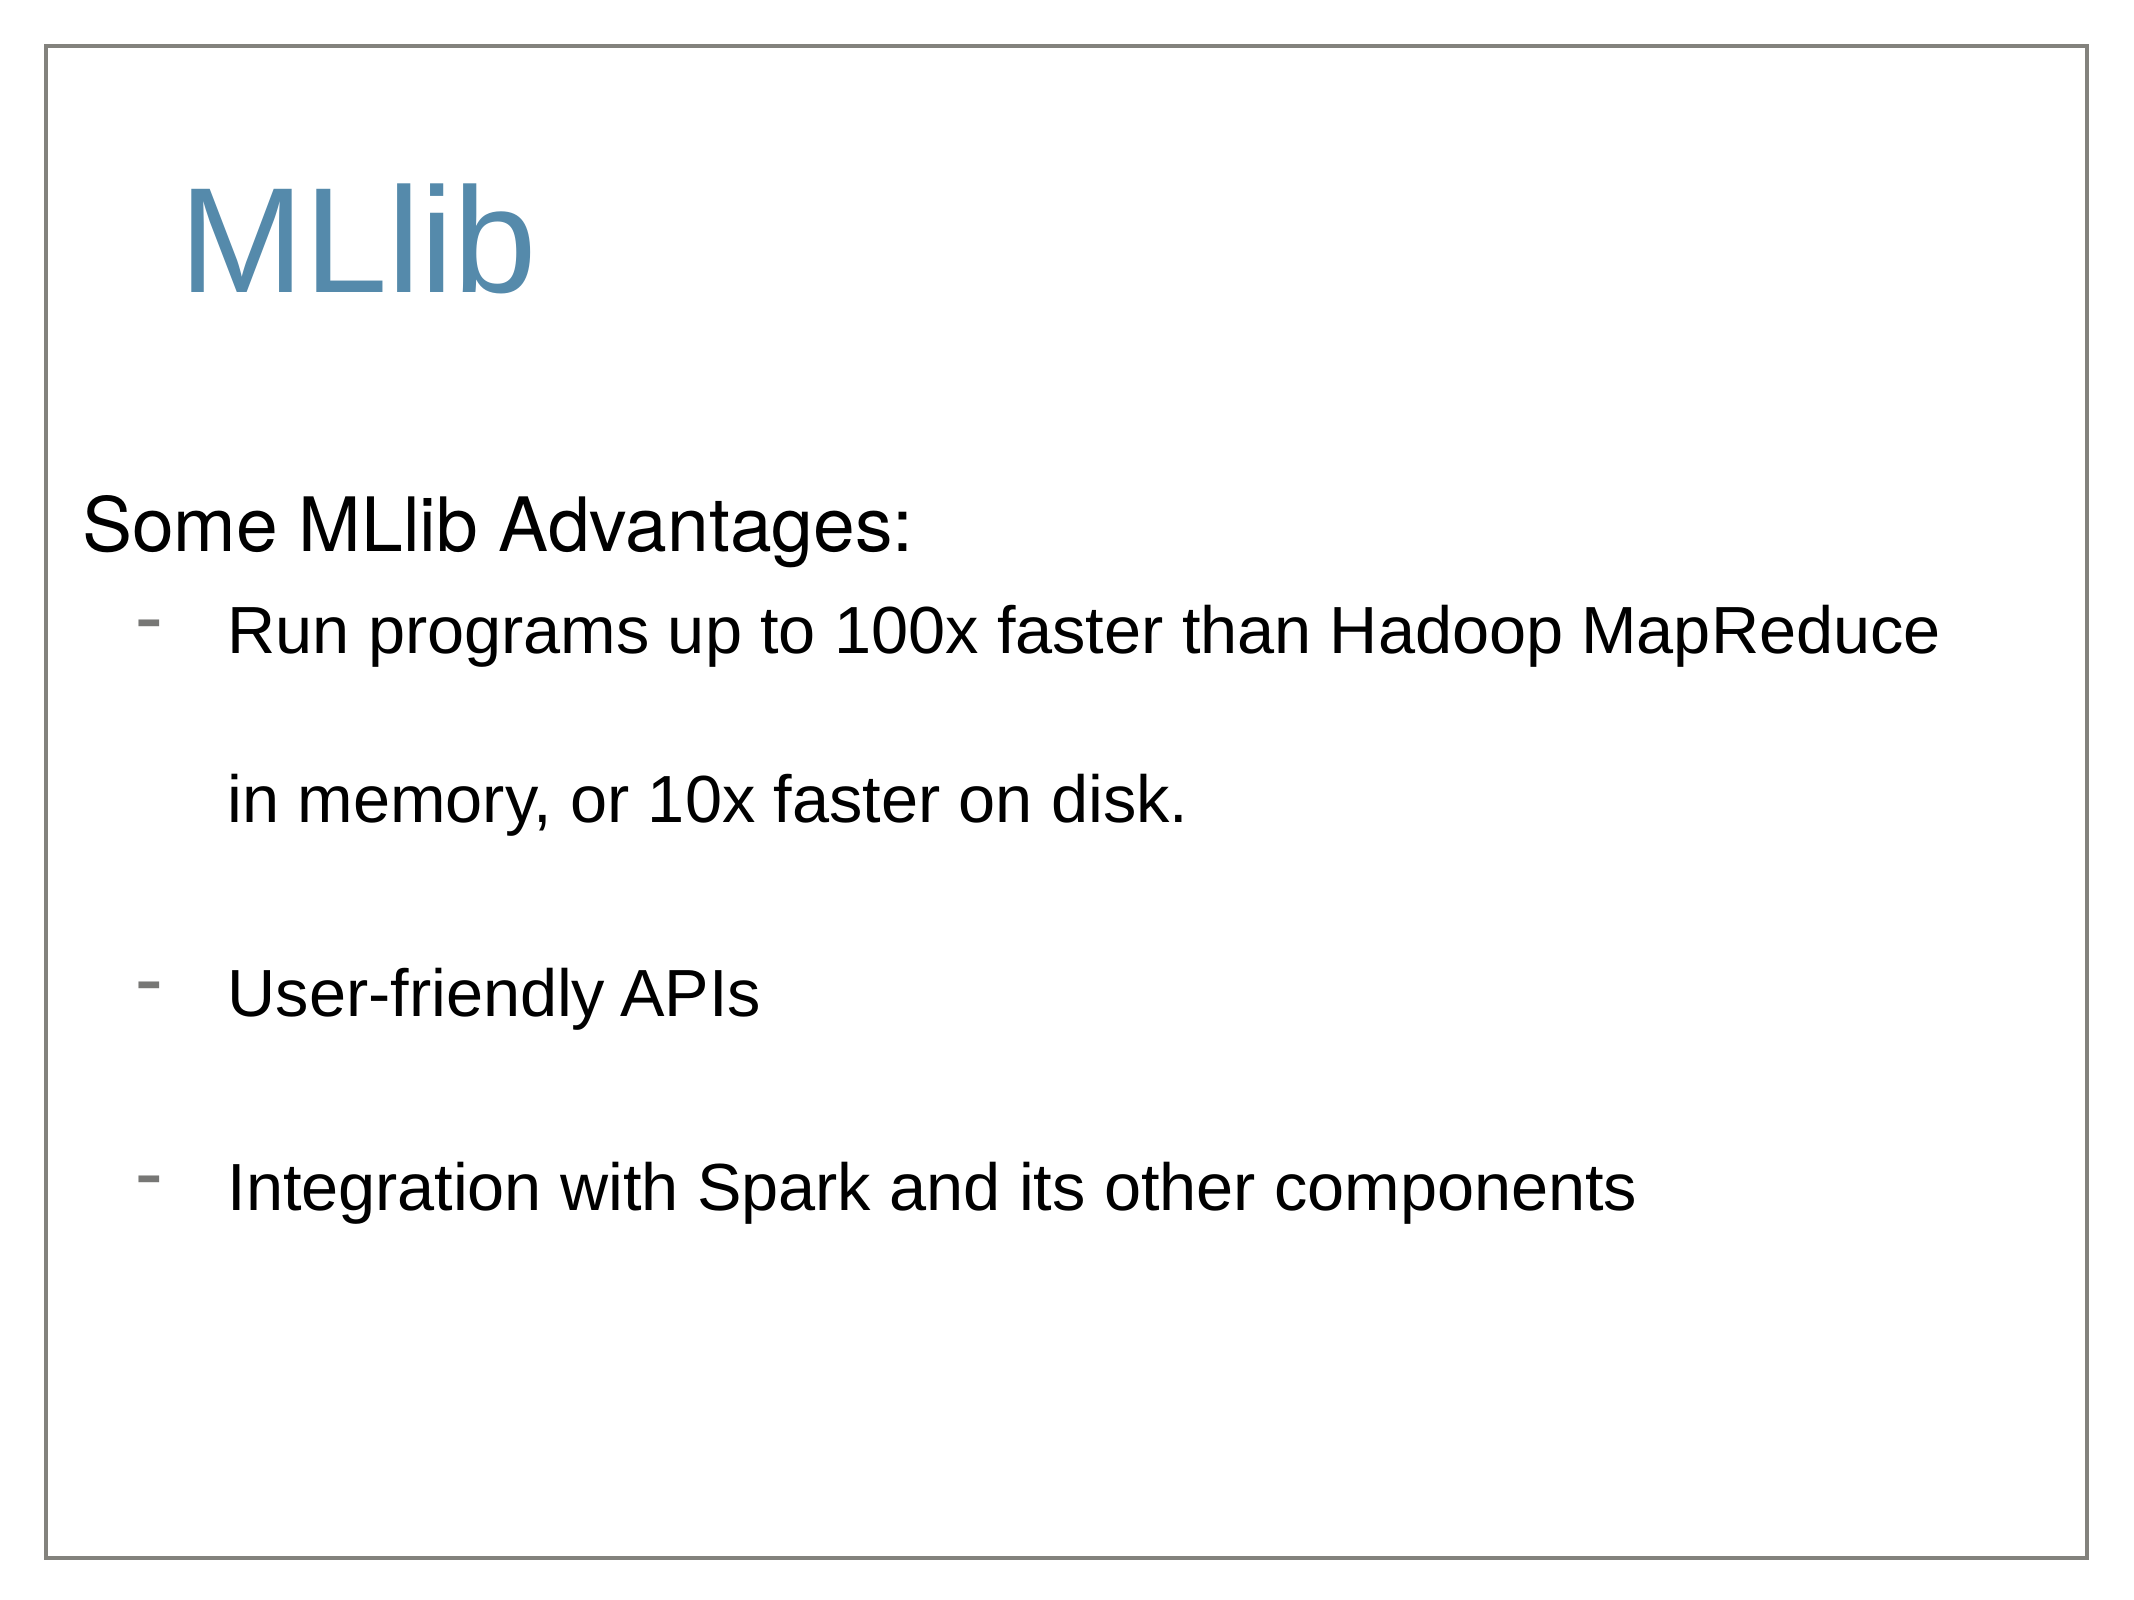

# MLlib
Some MLlib Advantages:
Run programs up to 100x faster than Hadoop MapReduce in memory, or 10x faster on disk.
User-friendly APIs
Integration with Spark and its other components